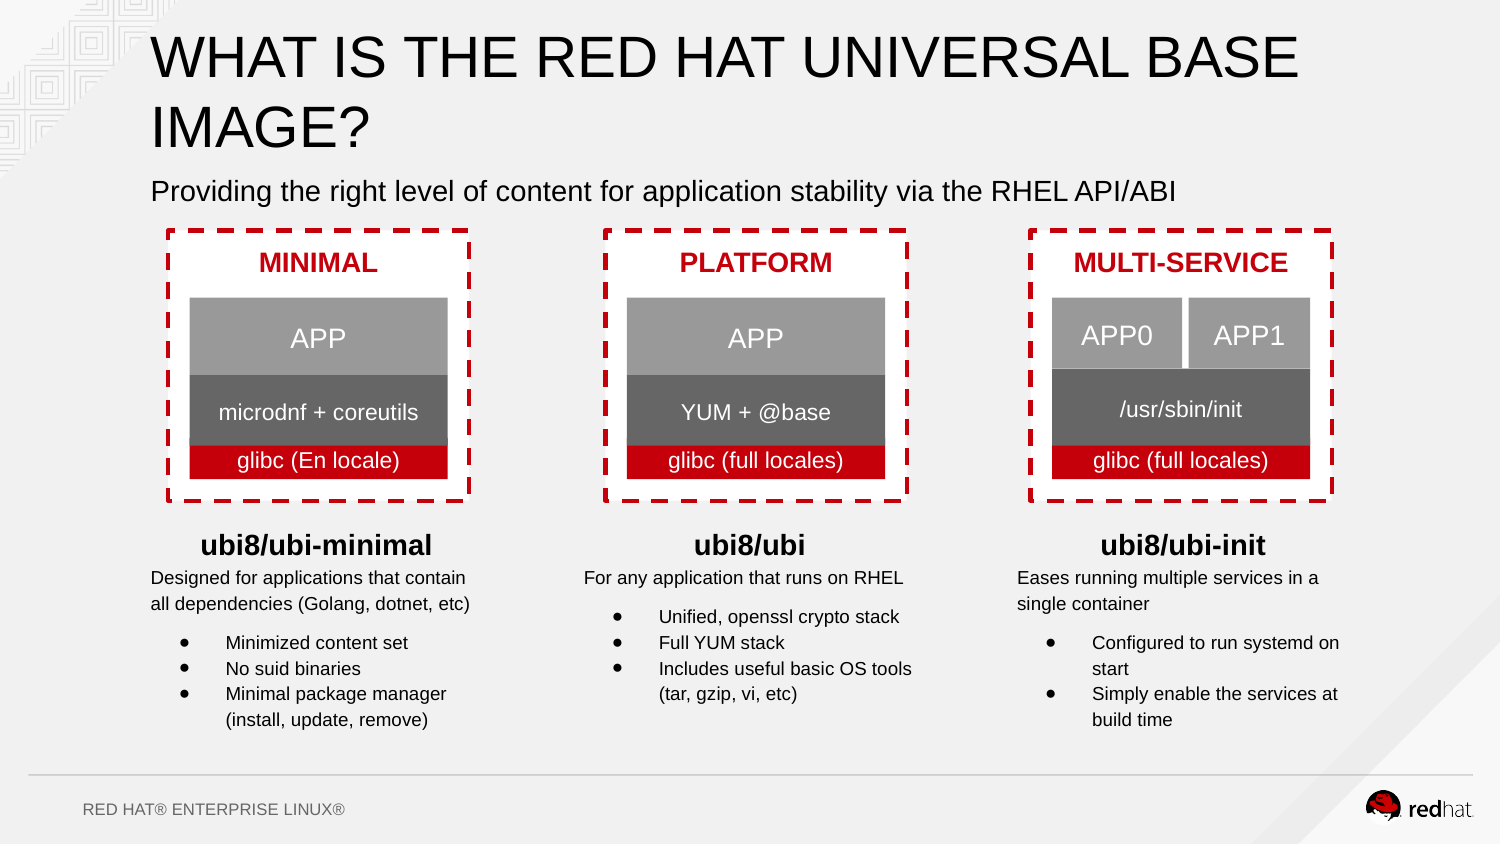

# WHAT IS THE RED HAT UNIVERSAL BASE IMAGE?
Providing the right level of content for application stability via the RHEL API/ABI
MINIMAL
PLATFORM
MULTI-SERVICE
APP
APP
APP0
APP1
/usr/sbin/init
microdnf + coreutils
YUM + @base
glibc (En locale)
glibc (full locales)
glibc (full locales)
ubi8/ubi-minimal
ubi8/ubi
ubi8/ubi-init
Designed for applications that contain all dependencies (Golang, dotnet, etc)
Minimized content set
No suid binaries
Minimal package manager (install, update, remove)

For any application that runs on RHEL
Unified, openssl crypto stack
Full YUM stack
Includes useful basic OS tools (tar, gzip, vi, etc)
Eases running multiple services in a single container
Configured to run systemd on start
Simply enable the services at build time